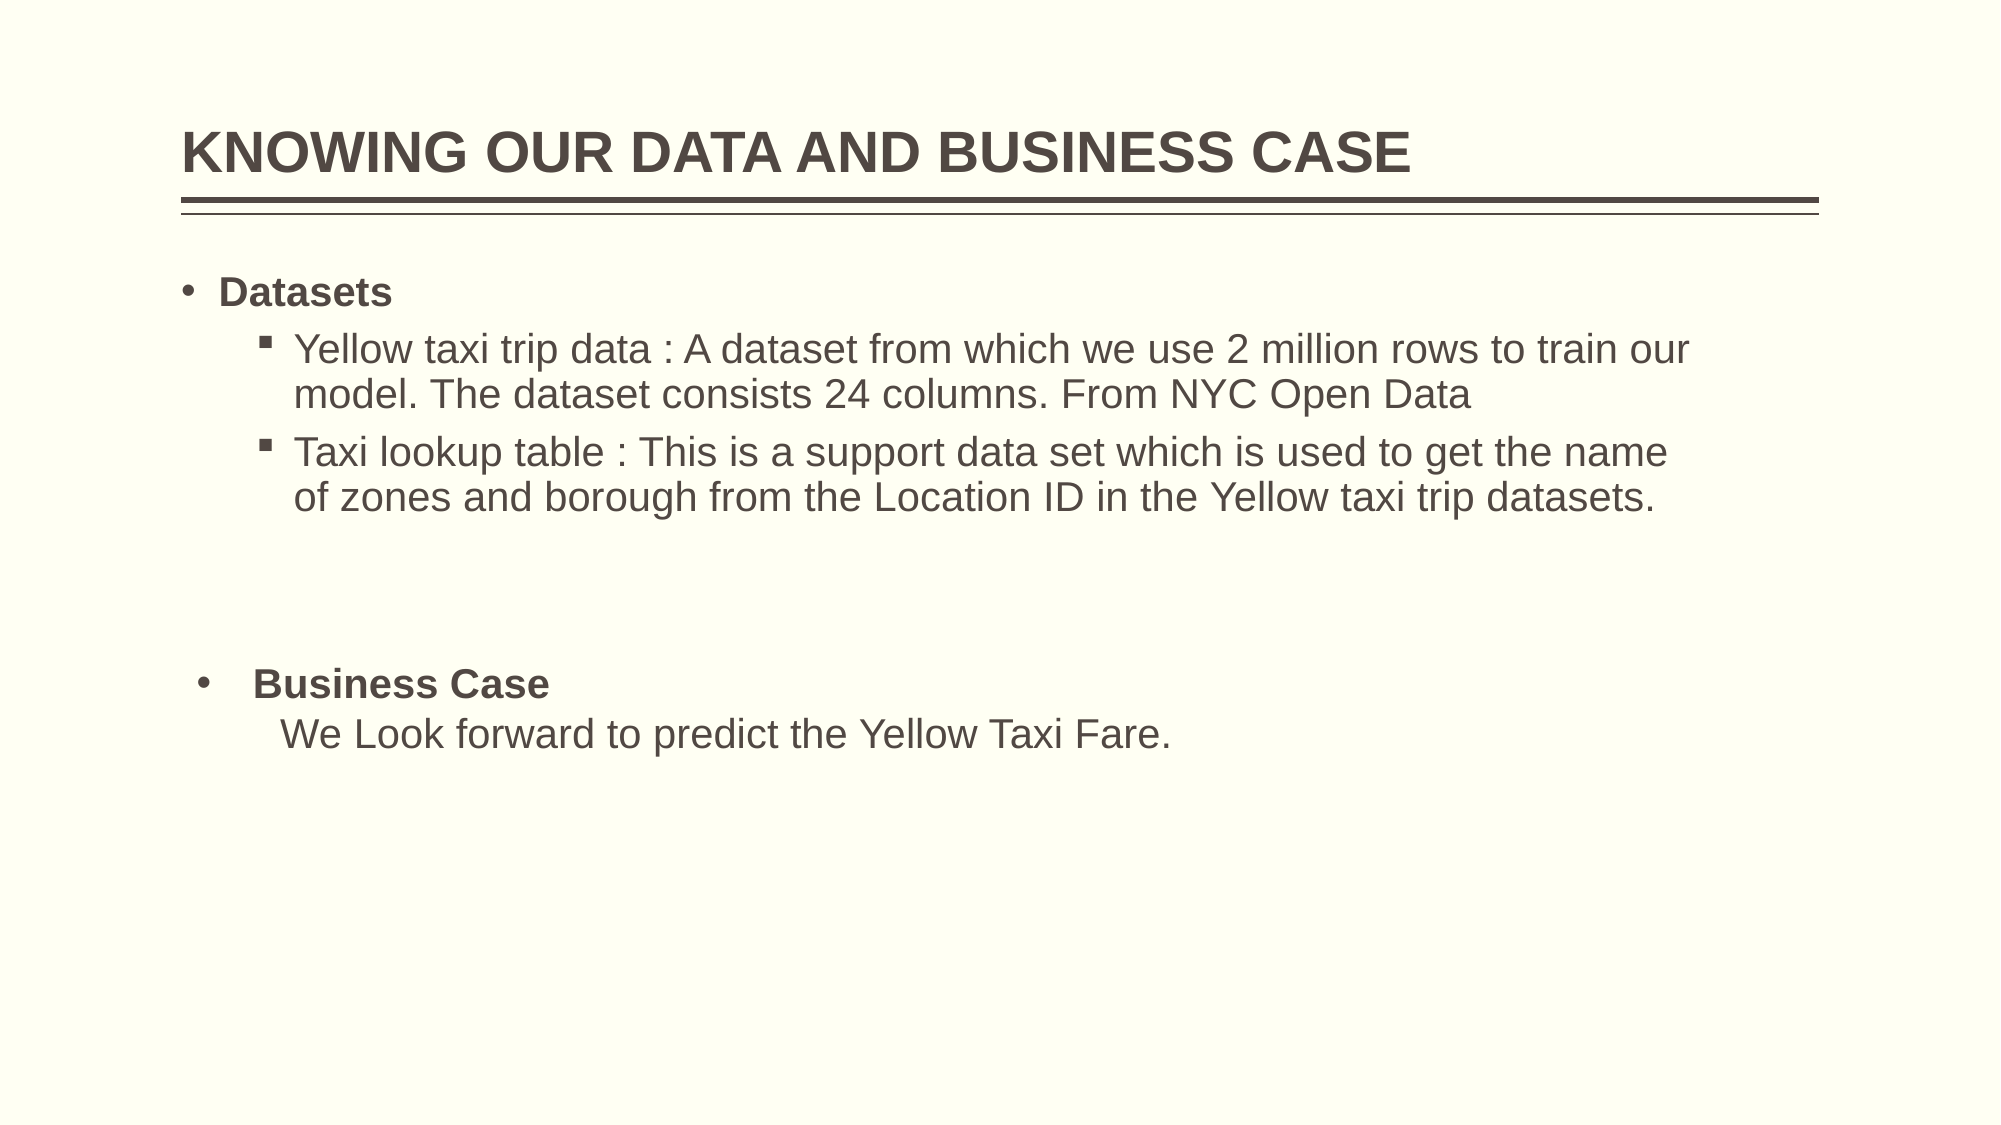

# KNOWING OUR DATA AND BUSINESS CASE
Datasets
Yellow taxi trip data : A dataset from which we use 2 million rows to train our model. The dataset consists 24 columns. From NYC Open Data
Taxi lookup table : This is a support data set which is used to get the name of zones and borough from the Location ID in the Yellow taxi trip datasets.

Business Case ​
  We Look forward to predict the Yellow Taxi Fare.